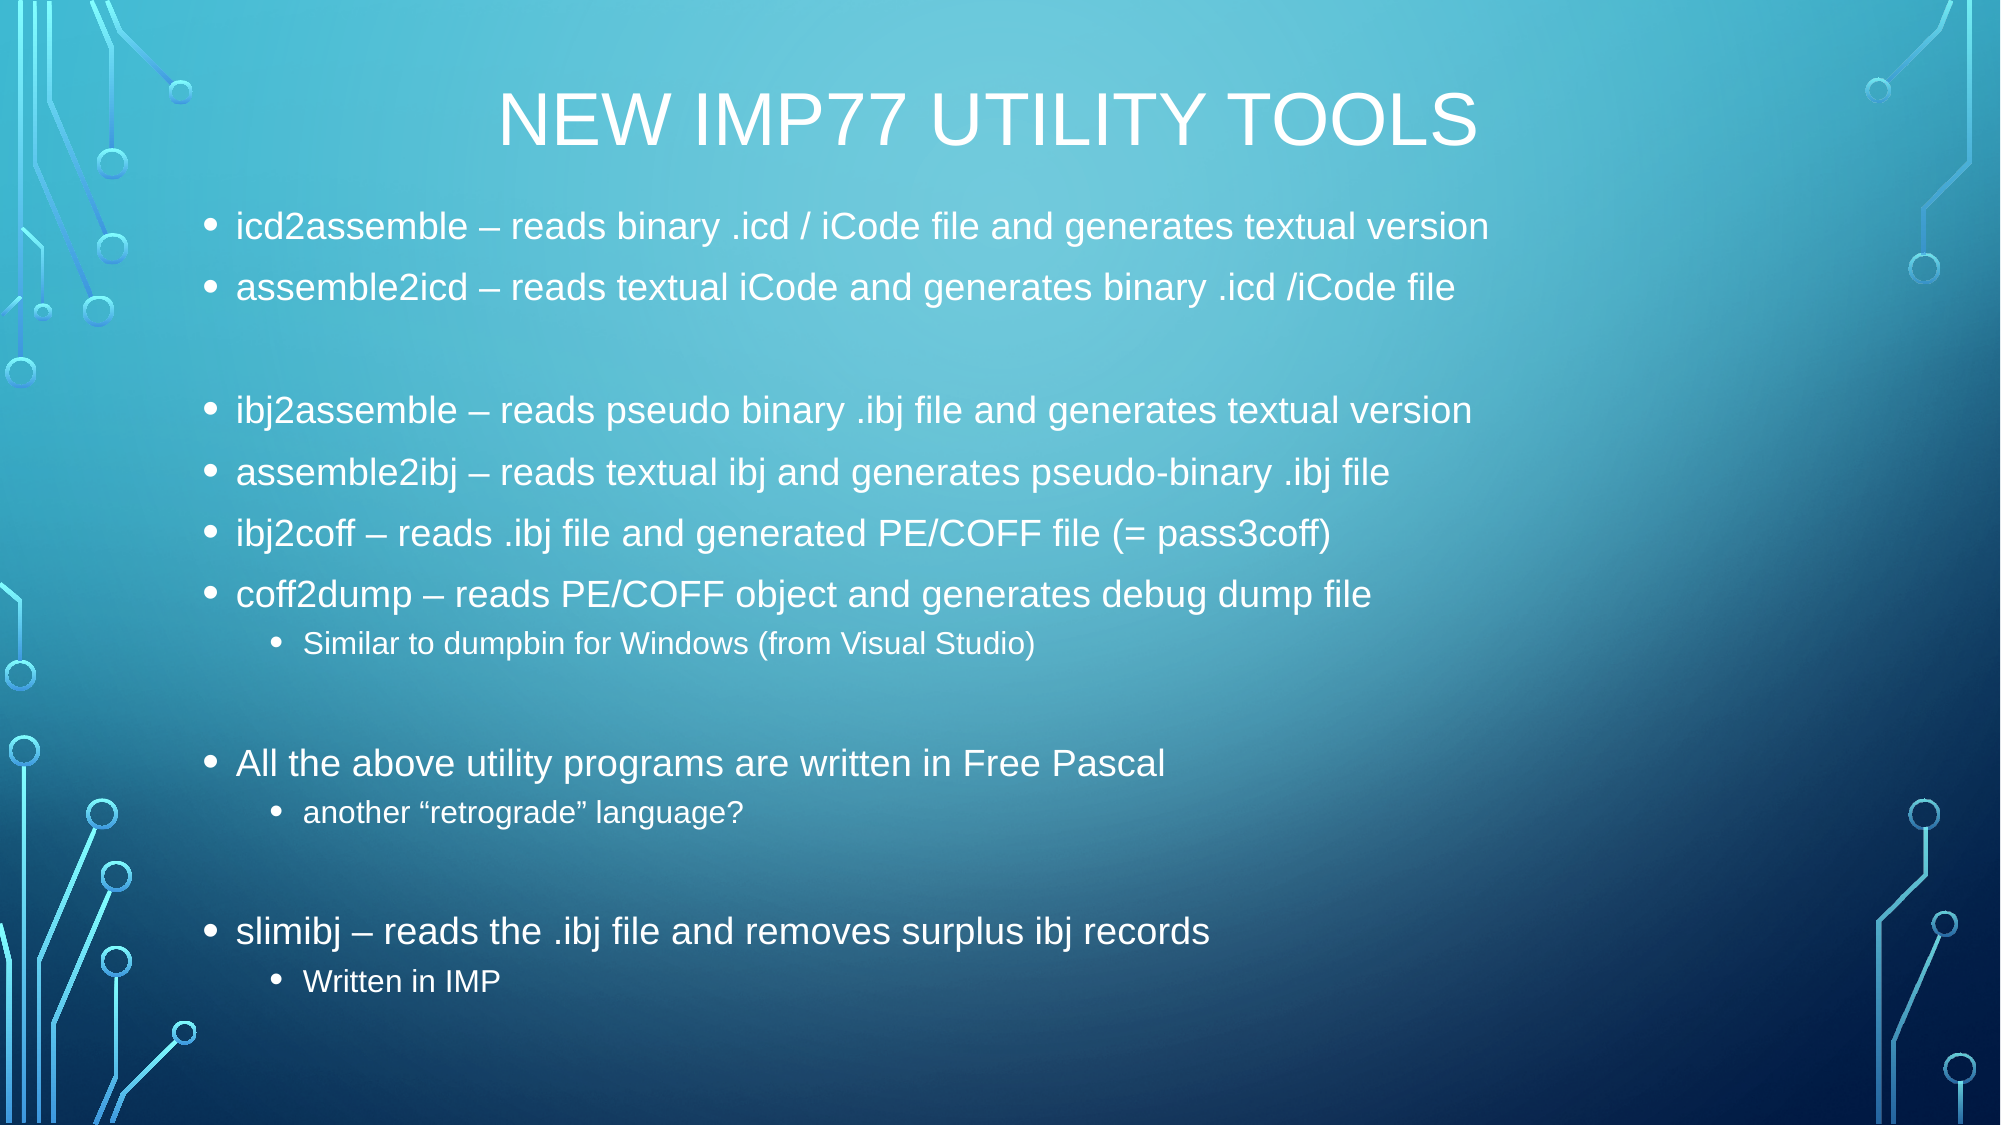

# NEW IMP77 UTILITY TOOLS
icd2assemble – reads binary .icd / iCode file and generates textual version
assemble2icd – reads textual iCode and generates binary .icd /iCode file

ibj2assemble – reads pseudo binary .ibj file and generates textual version
assemble2ibj – reads textual ibj and generates pseudo-binary .ibj file
ibj2coff – reads .ibj file and generated PE/COFF file (= pass3coff)
coff2dump – reads PE/COFF object and generates debug dump file
Similar to dumpbin for Windows (from Visual Studio)

All the above utility programs are written in Free Pascal
another “retrograde” language?

slimibj – reads the .ibj file and removes surplus ibj records
Written in IMP